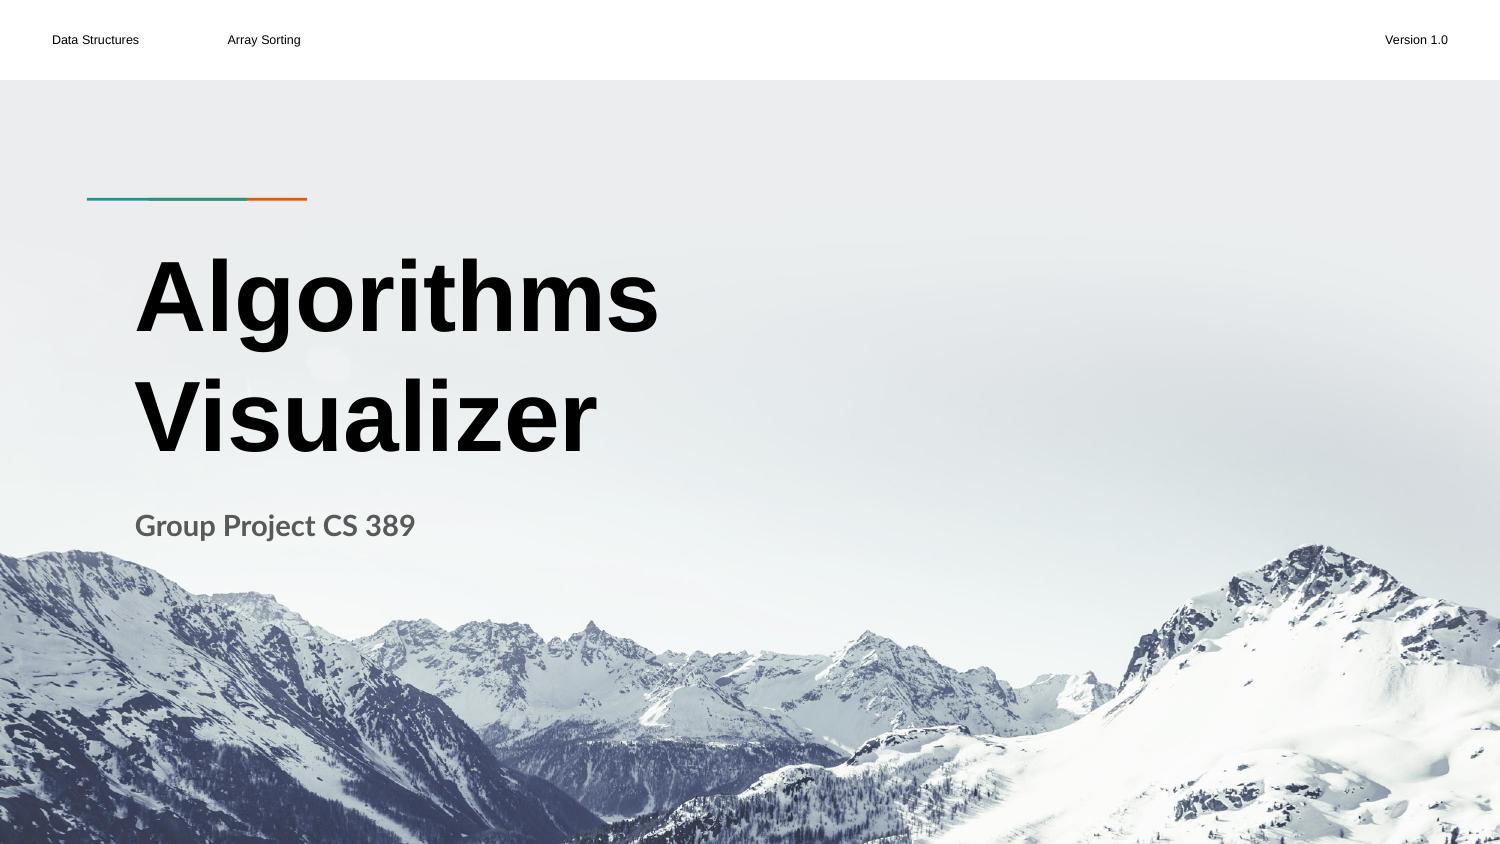

# Algorithms
Visualizer
Group Project CS 389